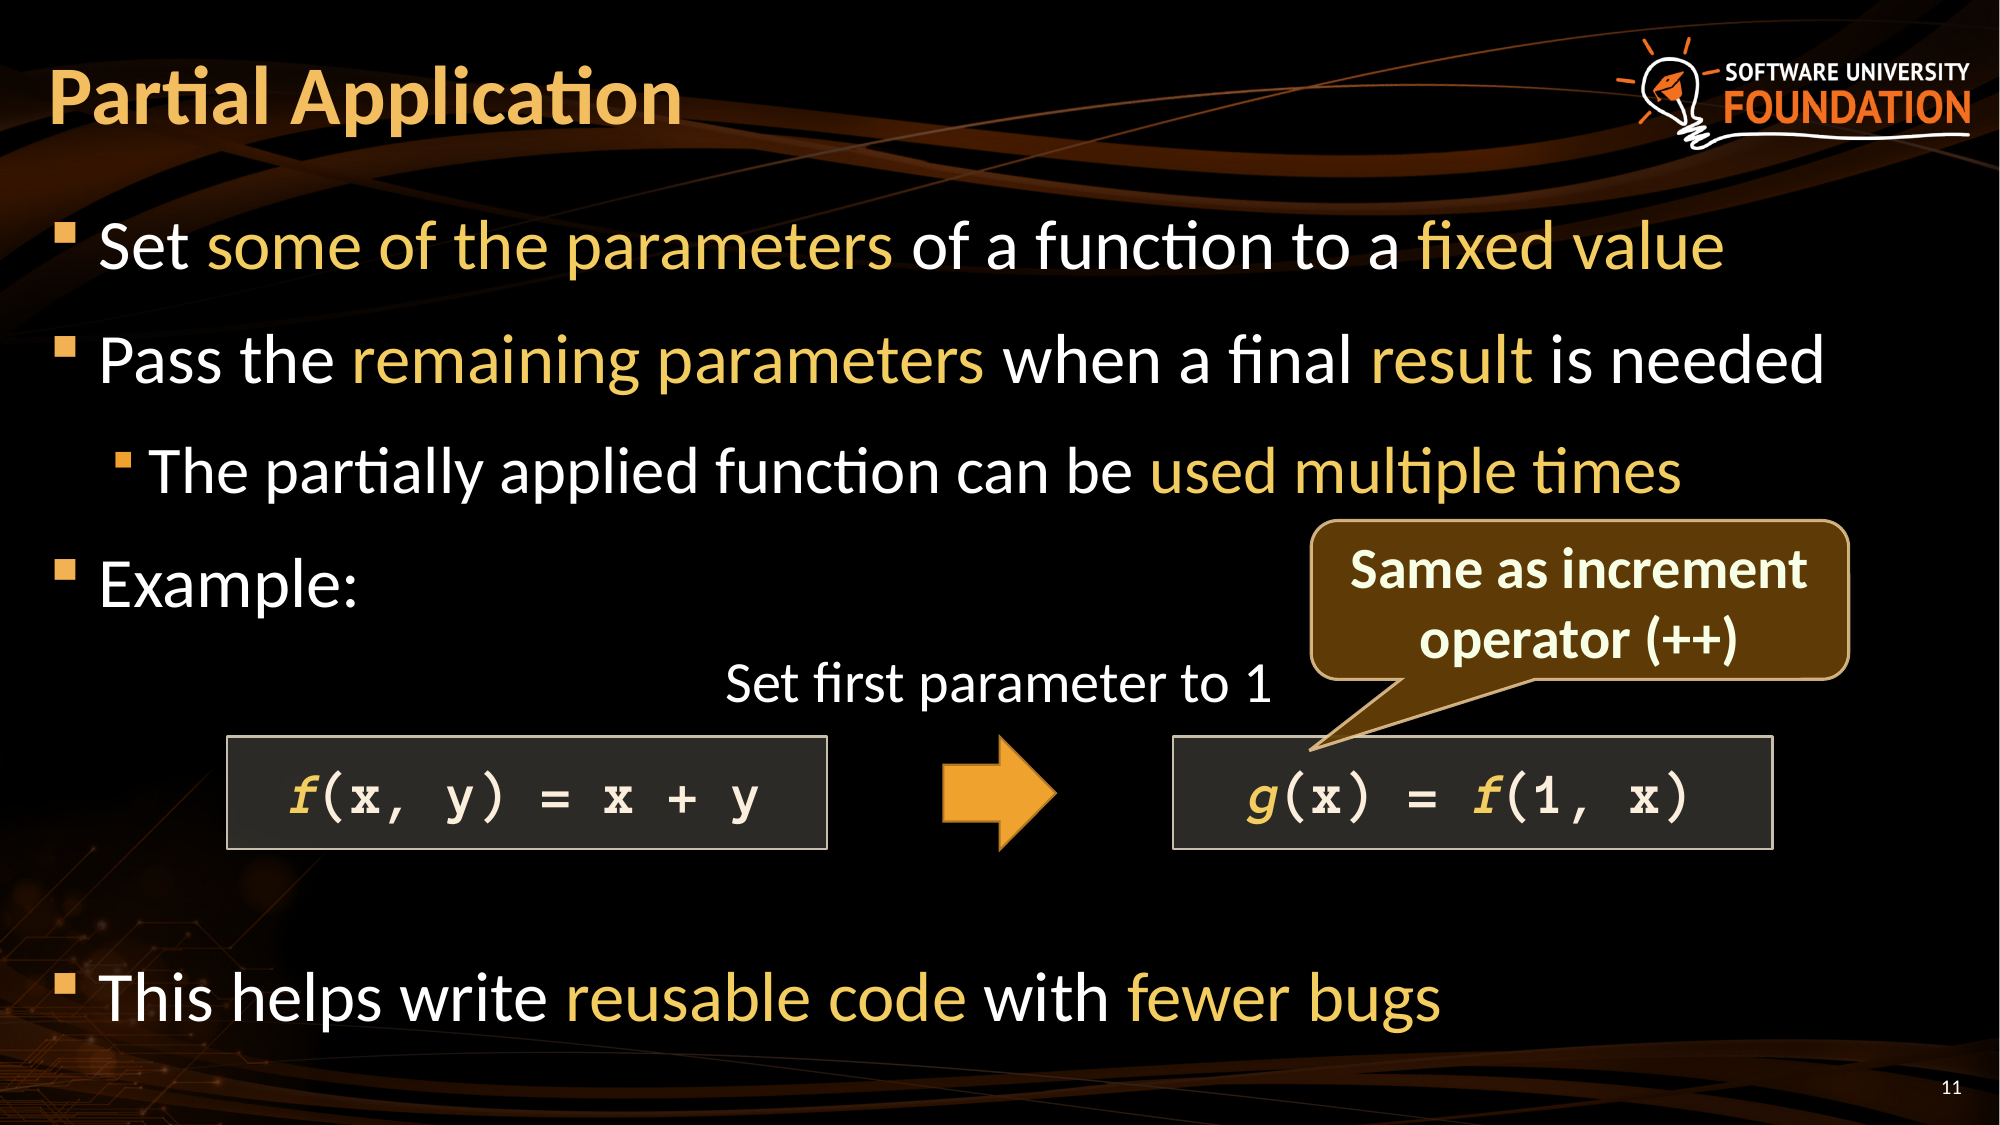

# Partial Application
Set some of the parameters of a function to a fixed value
Pass the remaining parameters when a final result is needed
The partially applied function can be used multiple times
Example:
This helps write reusable code with fewer bugs
Same as increment operator (++)
Set first parameter to 1
f(x, y) = x + y

g(x) = f(1, x)
11